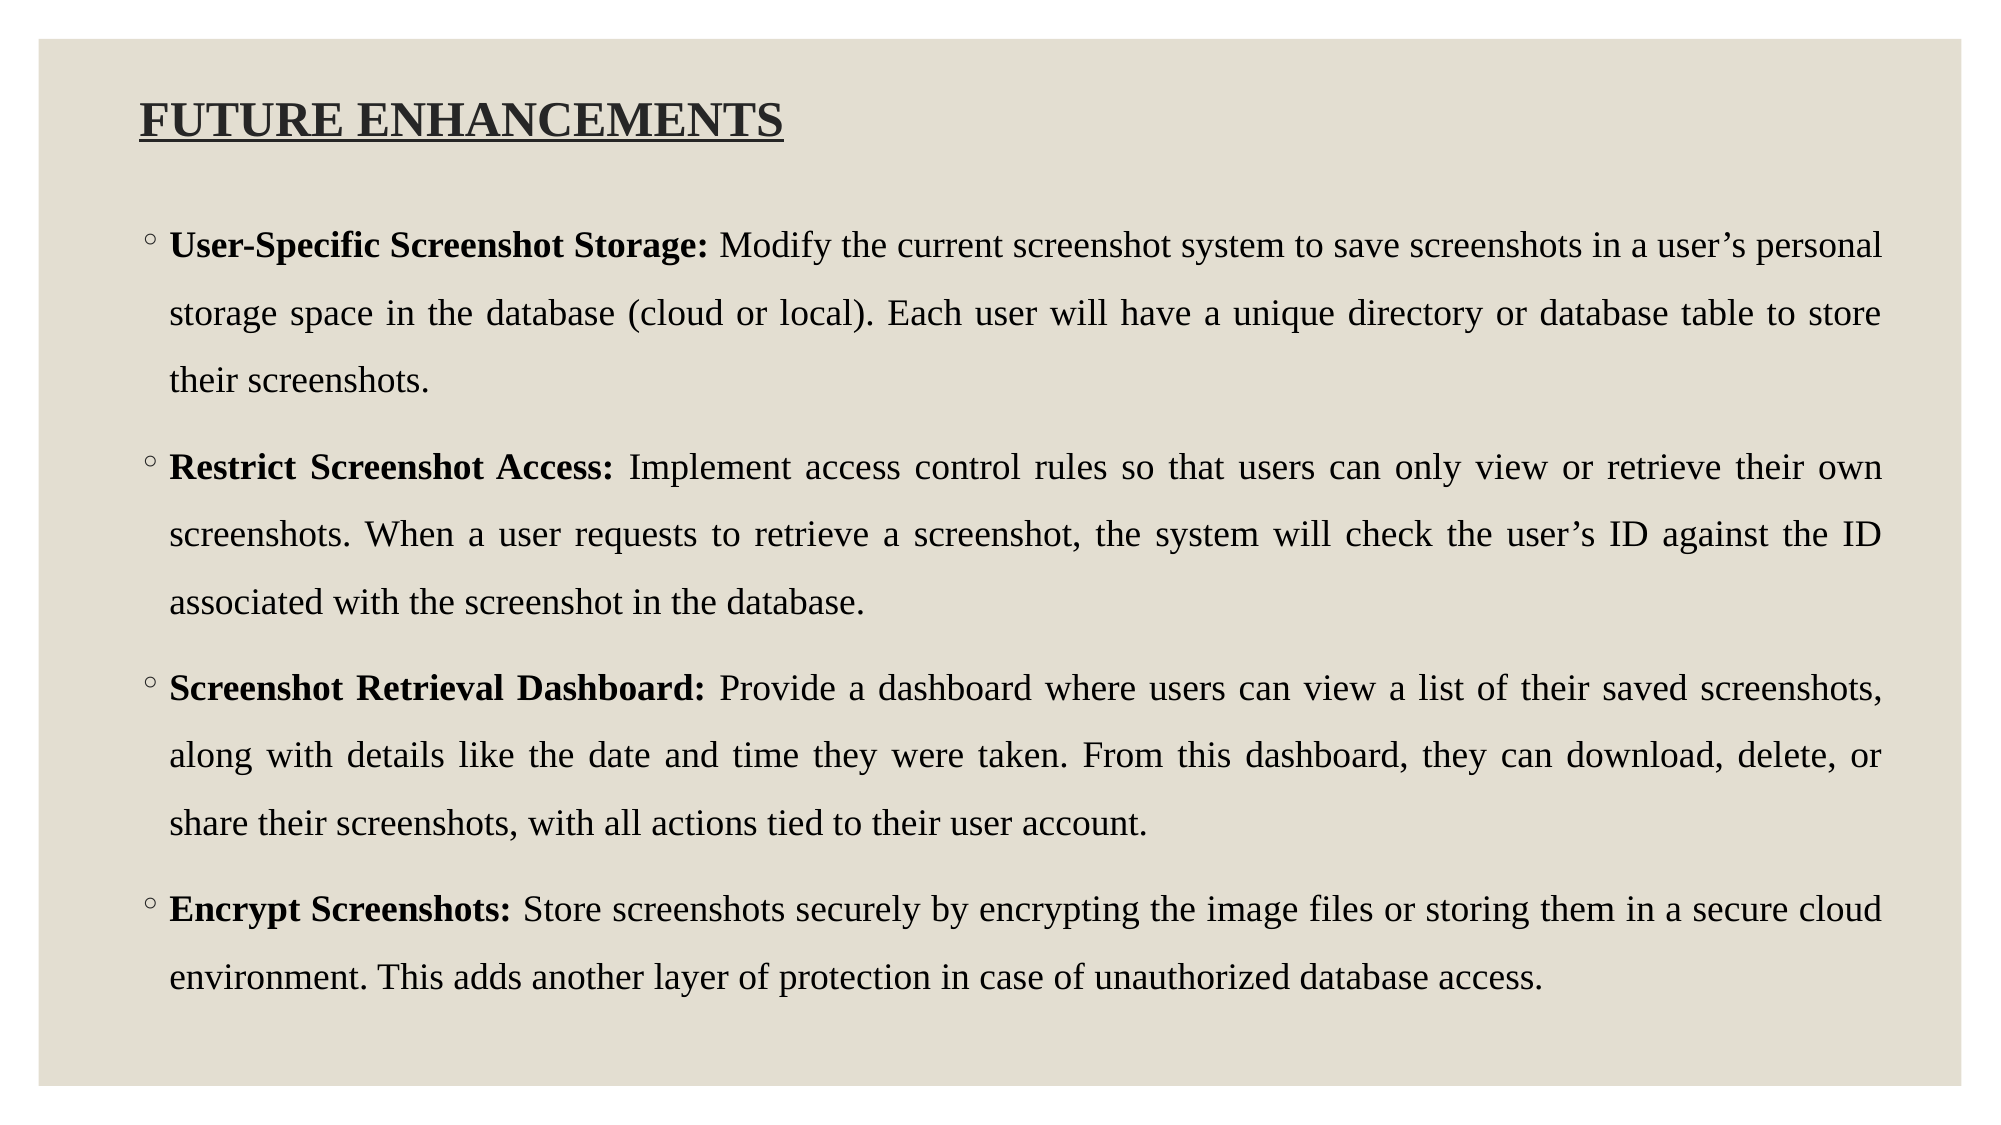

# FUTURE ENHANCEMENTS
User-Specific Screenshot Storage: Modify the current screenshot system to save screenshots in a user’s personal storage space in the database (cloud or local). Each user will have a unique directory or database table to store their screenshots.
Restrict Screenshot Access: Implement access control rules so that users can only view or retrieve their own screenshots. When a user requests to retrieve a screenshot, the system will check the user’s ID against the ID associated with the screenshot in the database.
Screenshot Retrieval Dashboard: Provide a dashboard where users can view a list of their saved screenshots, along with details like the date and time they were taken. From this dashboard, they can download, delete, or share their screenshots, with all actions tied to their user account.
Encrypt Screenshots: Store screenshots securely by encrypting the image files or storing them in a secure cloud environment. This adds another layer of protection in case of unauthorized database access.